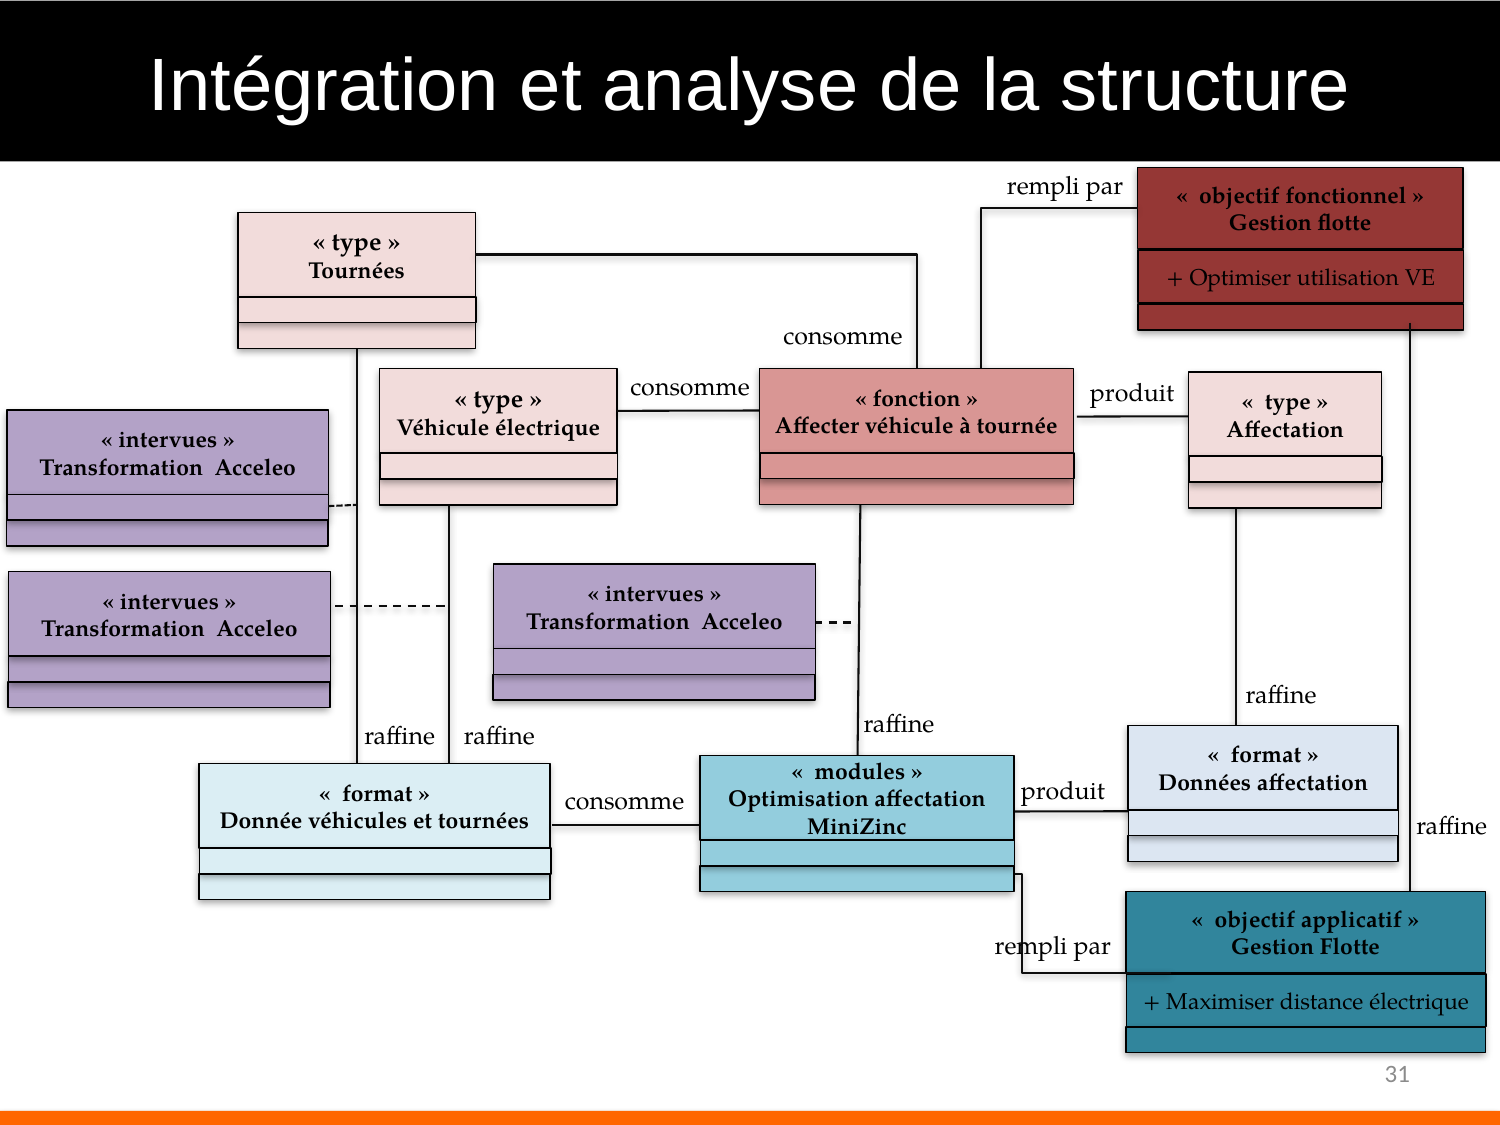

Intégration et analyse de la structure
rempli par
«  objectif fonctionnel »
Gestion flotte
+ Optimiser utilisation VE

« type »
Tournées

consomme
consomme
« fonction »
Affecter véhicule à tournée

« type »
Véhicule électrique

produit
«  type »
Affectation

« intervues »
Transformation  Acceleo

« intervues »
Transformation  Acceleo

« intervues »
Transformation  Acceleo

raffine
raffine
raffine
raffine
«  format »
Données affectation

«  modules »
Optimisation affectation MiniZinc

«  format »
Donnée véhicules et tournées

produit
consomme
produit
raffine
«  objectif applicatif »
Gestion Flotte
+ Maximiser distance électrique
rempli par

31